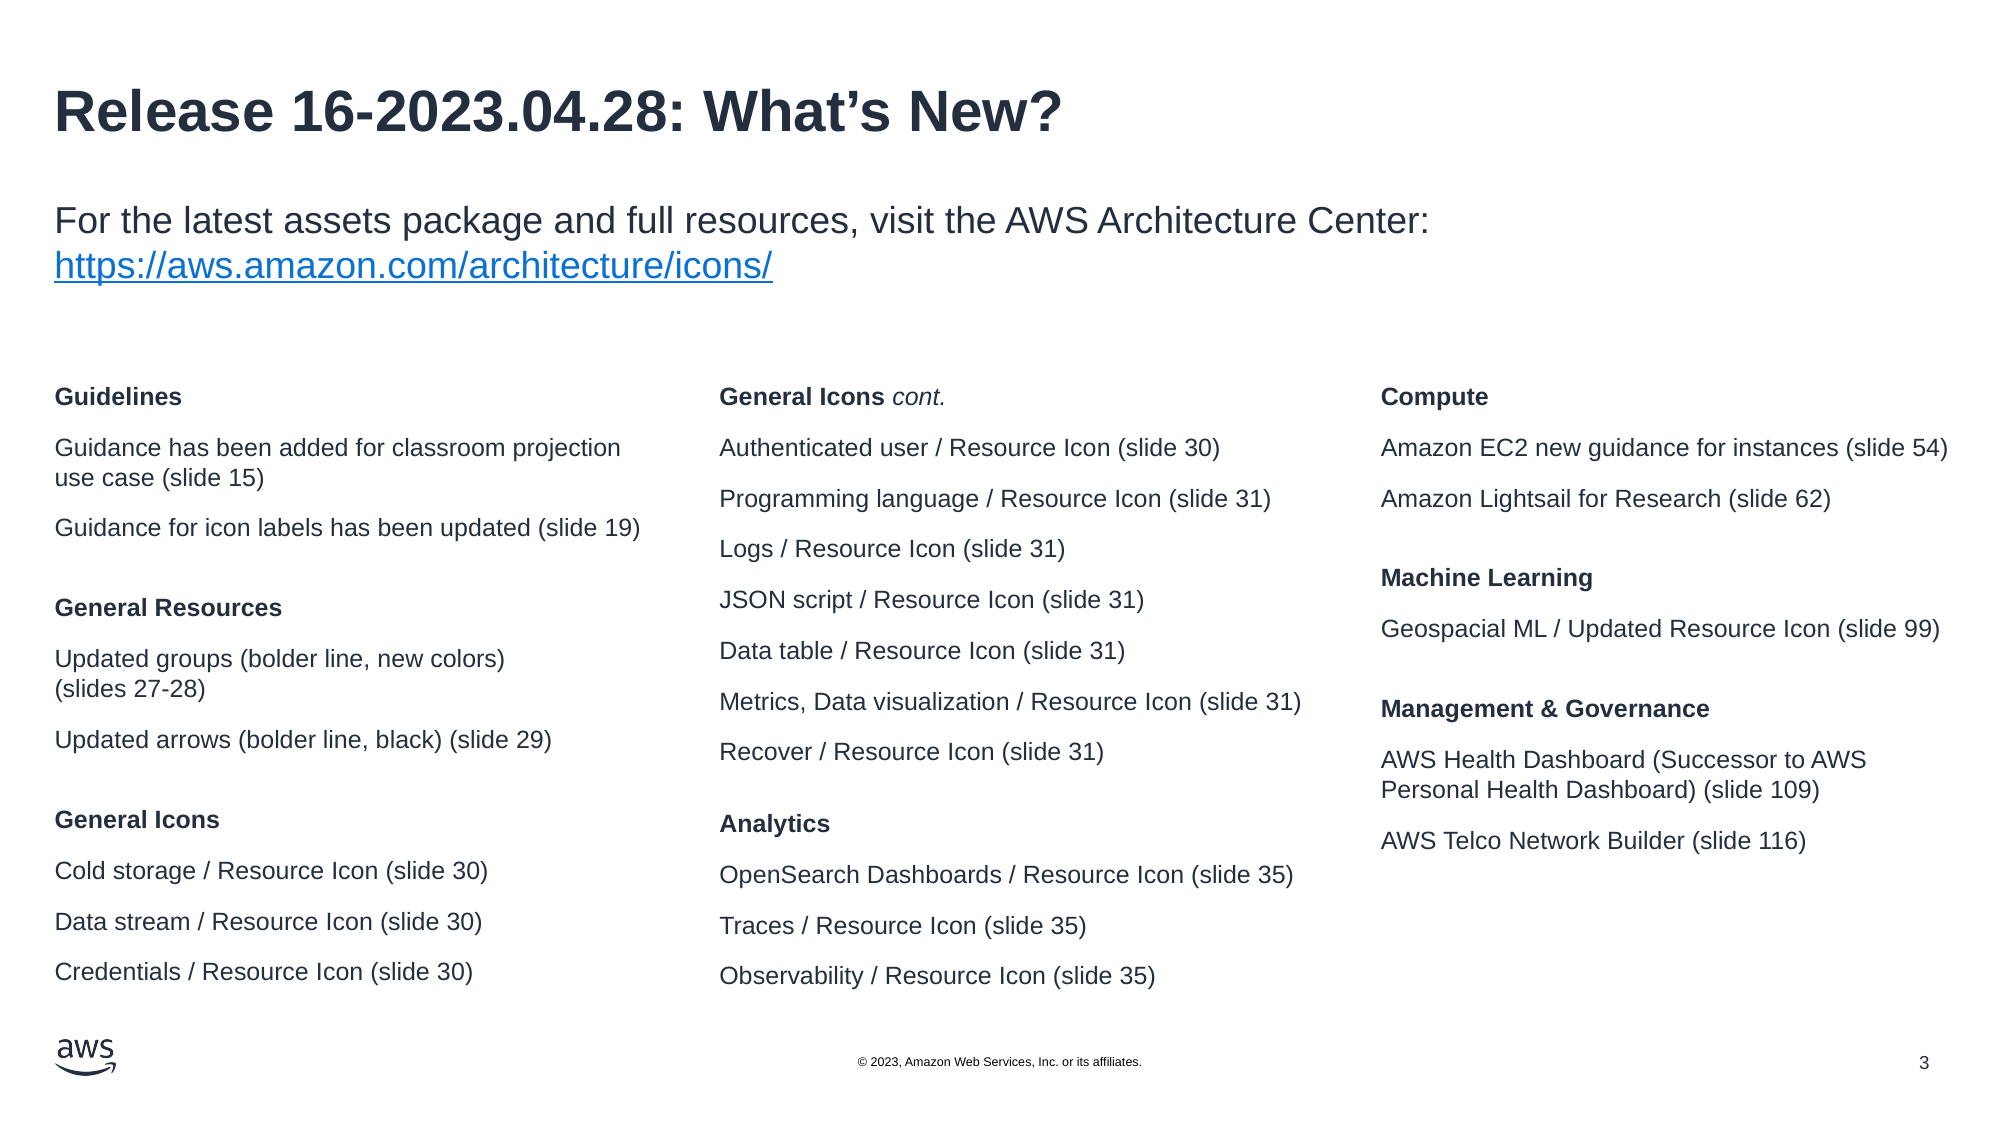

# Release 16-2023.04.28: What’s New?
For the latest assets package and full resources, visit the AWS Architecture Center: https://aws.amazon.com/architecture/icons/
Guidelines
Guidance has been added for classroom projection use case (slide 15)
Guidance for icon labels has been updated (slide 19)
General Resources
Updated groups (bolder line, new colors)
(slides 27-28)
Updated arrows (bolder line, black) (slide 29)
General Icons
Cold storage / Resource Icon (slide 30)
Data stream / Resource Icon (slide 30)
Credentials / Resource Icon (slide 30)
General Icons cont.
Authenticated user / Resource Icon (slide 30)
Programming language / Resource Icon (slide 31)
Logs / Resource Icon (slide 31)
JSON script / Resource Icon (slide 31)
Data table / Resource Icon (slide 31)
Metrics, Data visualization / Resource Icon (slide 31)
Recover / Resource Icon (slide 31)
Analytics
OpenSearch Dashboards / Resource Icon (slide 35)
Traces / Resource Icon (slide 35)
Observability / Resource Icon (slide 35)

Compute
Amazon EC2 new guidance for instances (slide 54)
Amazon Lightsail for Research (slide 62)
Machine Learning
Geospacial ML / Updated Resource Icon (slide 99)
Management & Governance
AWS Health Dashboard (Successor to AWS Personal Health Dashboard) (slide 109)
AWS Telco Network Builder (slide 116)

© 2023, Amazon Web Services, Inc. or its affiliates.
3